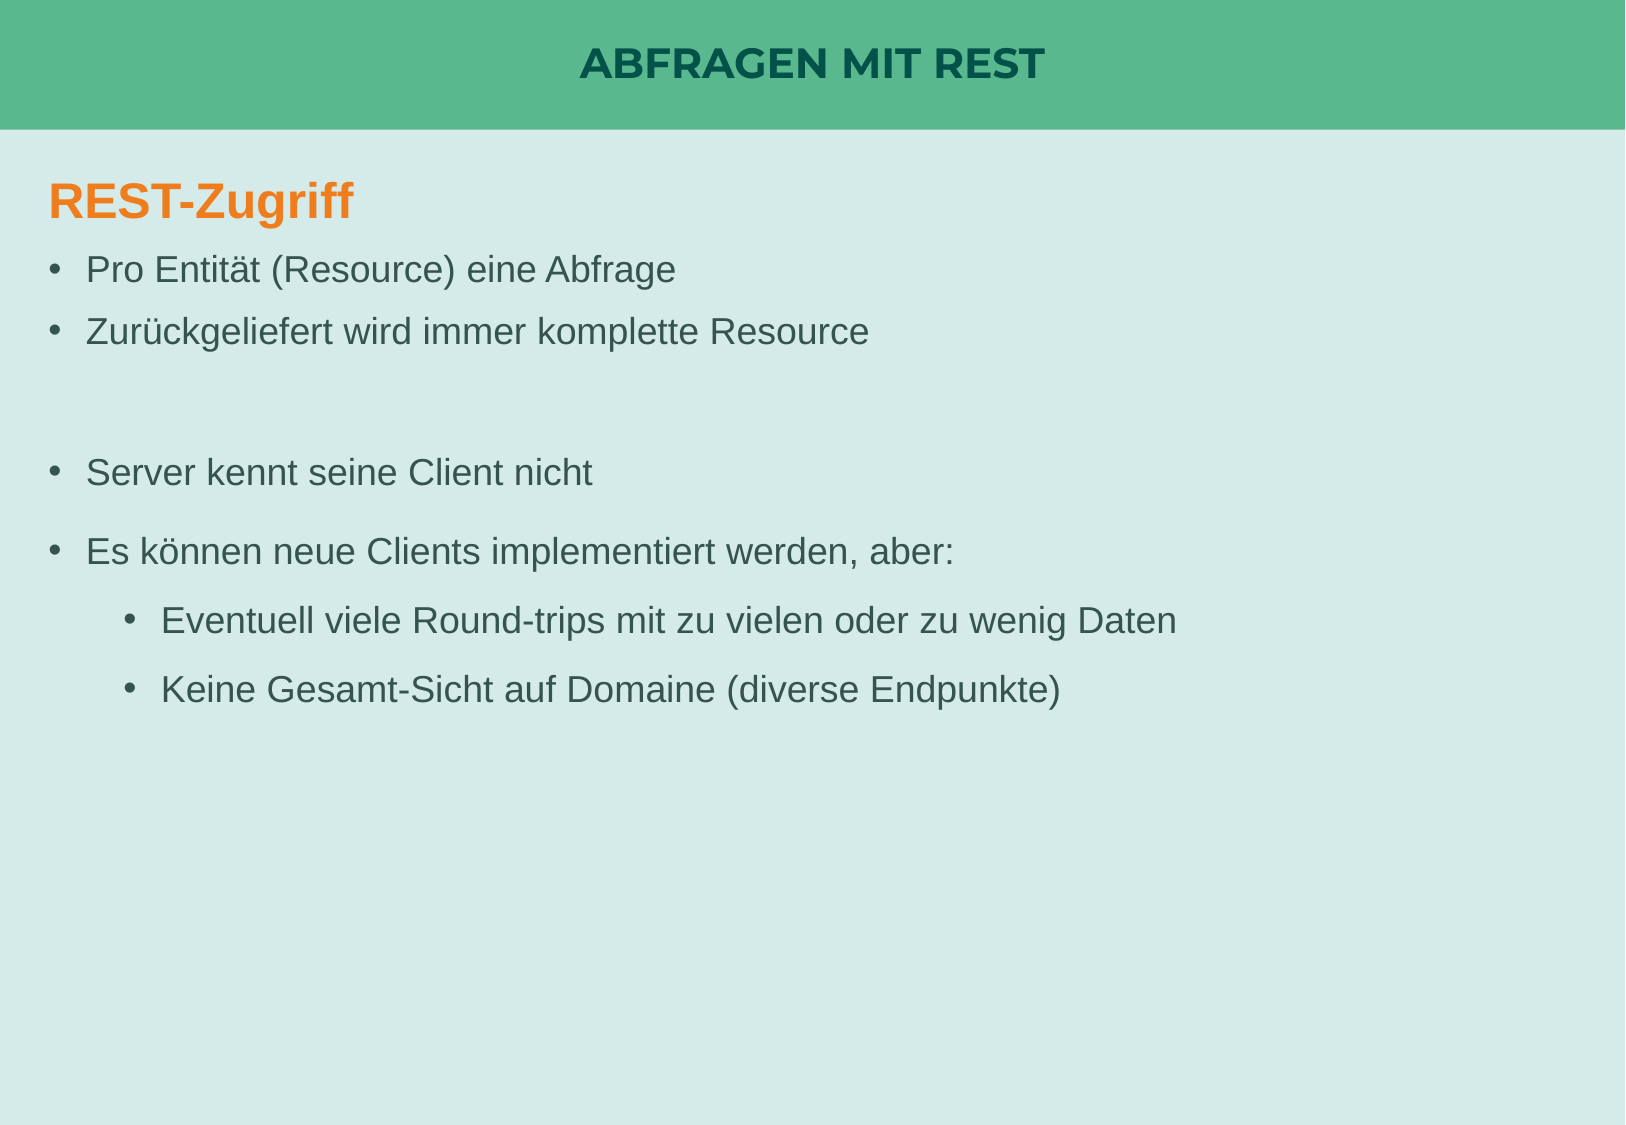

# Abfragen mit REST
REST-Zugriff
Pro Entität (Resource) eine Abfrage
Zurückgeliefert wird immer komplette Resource

Server kennt seine Client nicht
Es können neue Clients implementiert werden, aber:
Eventuell viele Round-trips mit zu vielen oder zu wenig Daten
Keine Gesamt-Sicht auf Domaine (diverse Endpunkte)